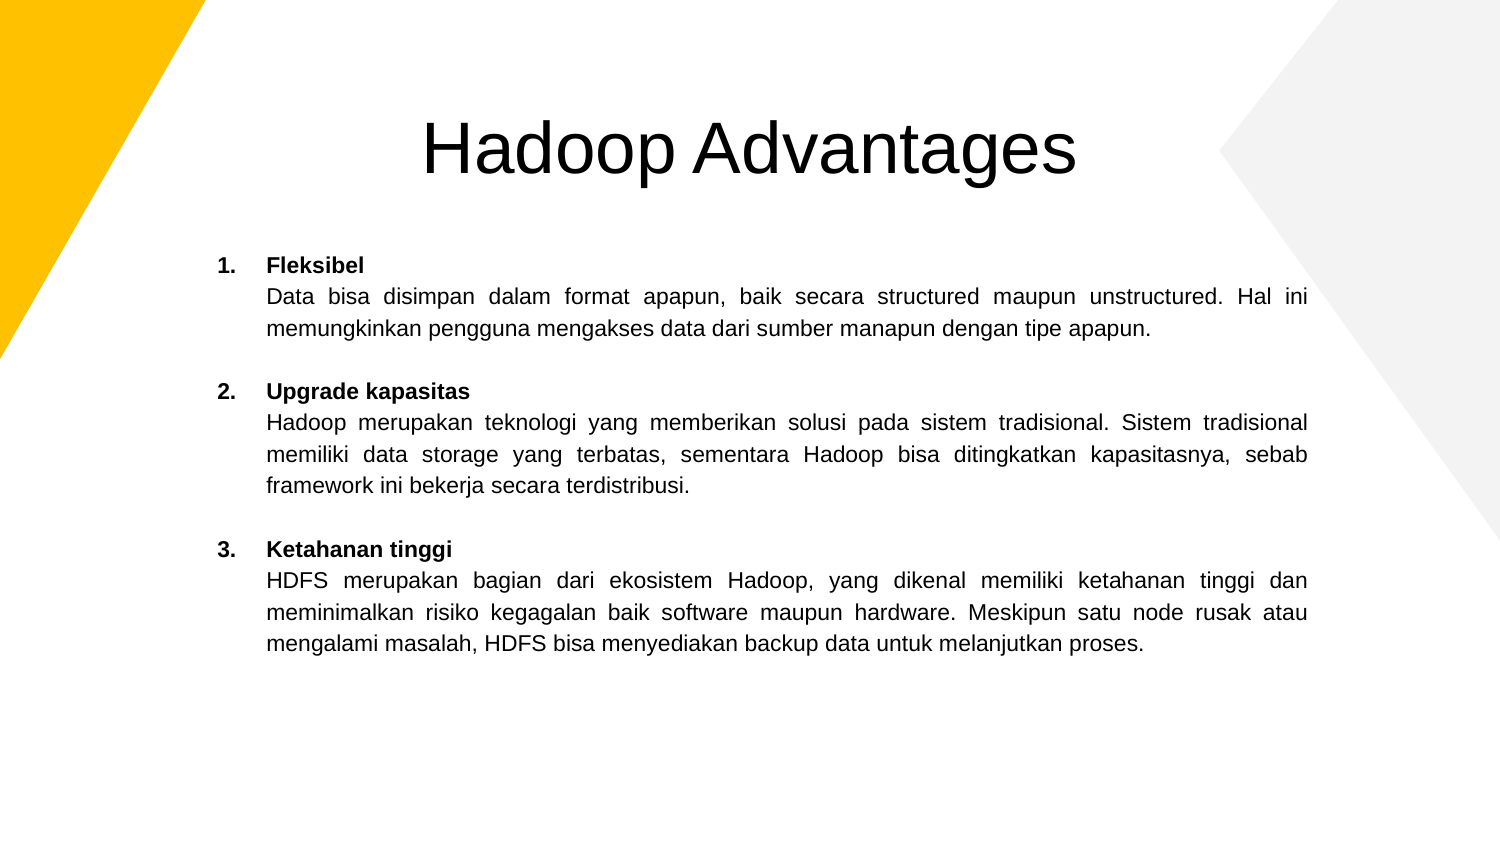

# Hadoop Advantages
Fleksibel
Data bisa disimpan dalam format apapun, baik secara structured maupun unstructured. Hal ini memungkinkan pengguna mengakses data dari sumber manapun dengan tipe apapun.

Upgrade kapasitas
Hadoop merupakan teknologi yang memberikan solusi pada sistem tradisional. Sistem tradisional memiliki data storage yang terbatas, sementara Hadoop bisa ditingkatkan kapasitasnya, sebab framework ini bekerja secara terdistribusi.

Ketahanan tinggi
HDFS merupakan bagian dari ekosistem Hadoop, yang dikenal memiliki ketahanan tinggi dan meminimalkan risiko kegagalan baik software maupun hardware. Meskipun satu node rusak atau mengalami masalah, HDFS bisa menyediakan backup data untuk melanjutkan proses.